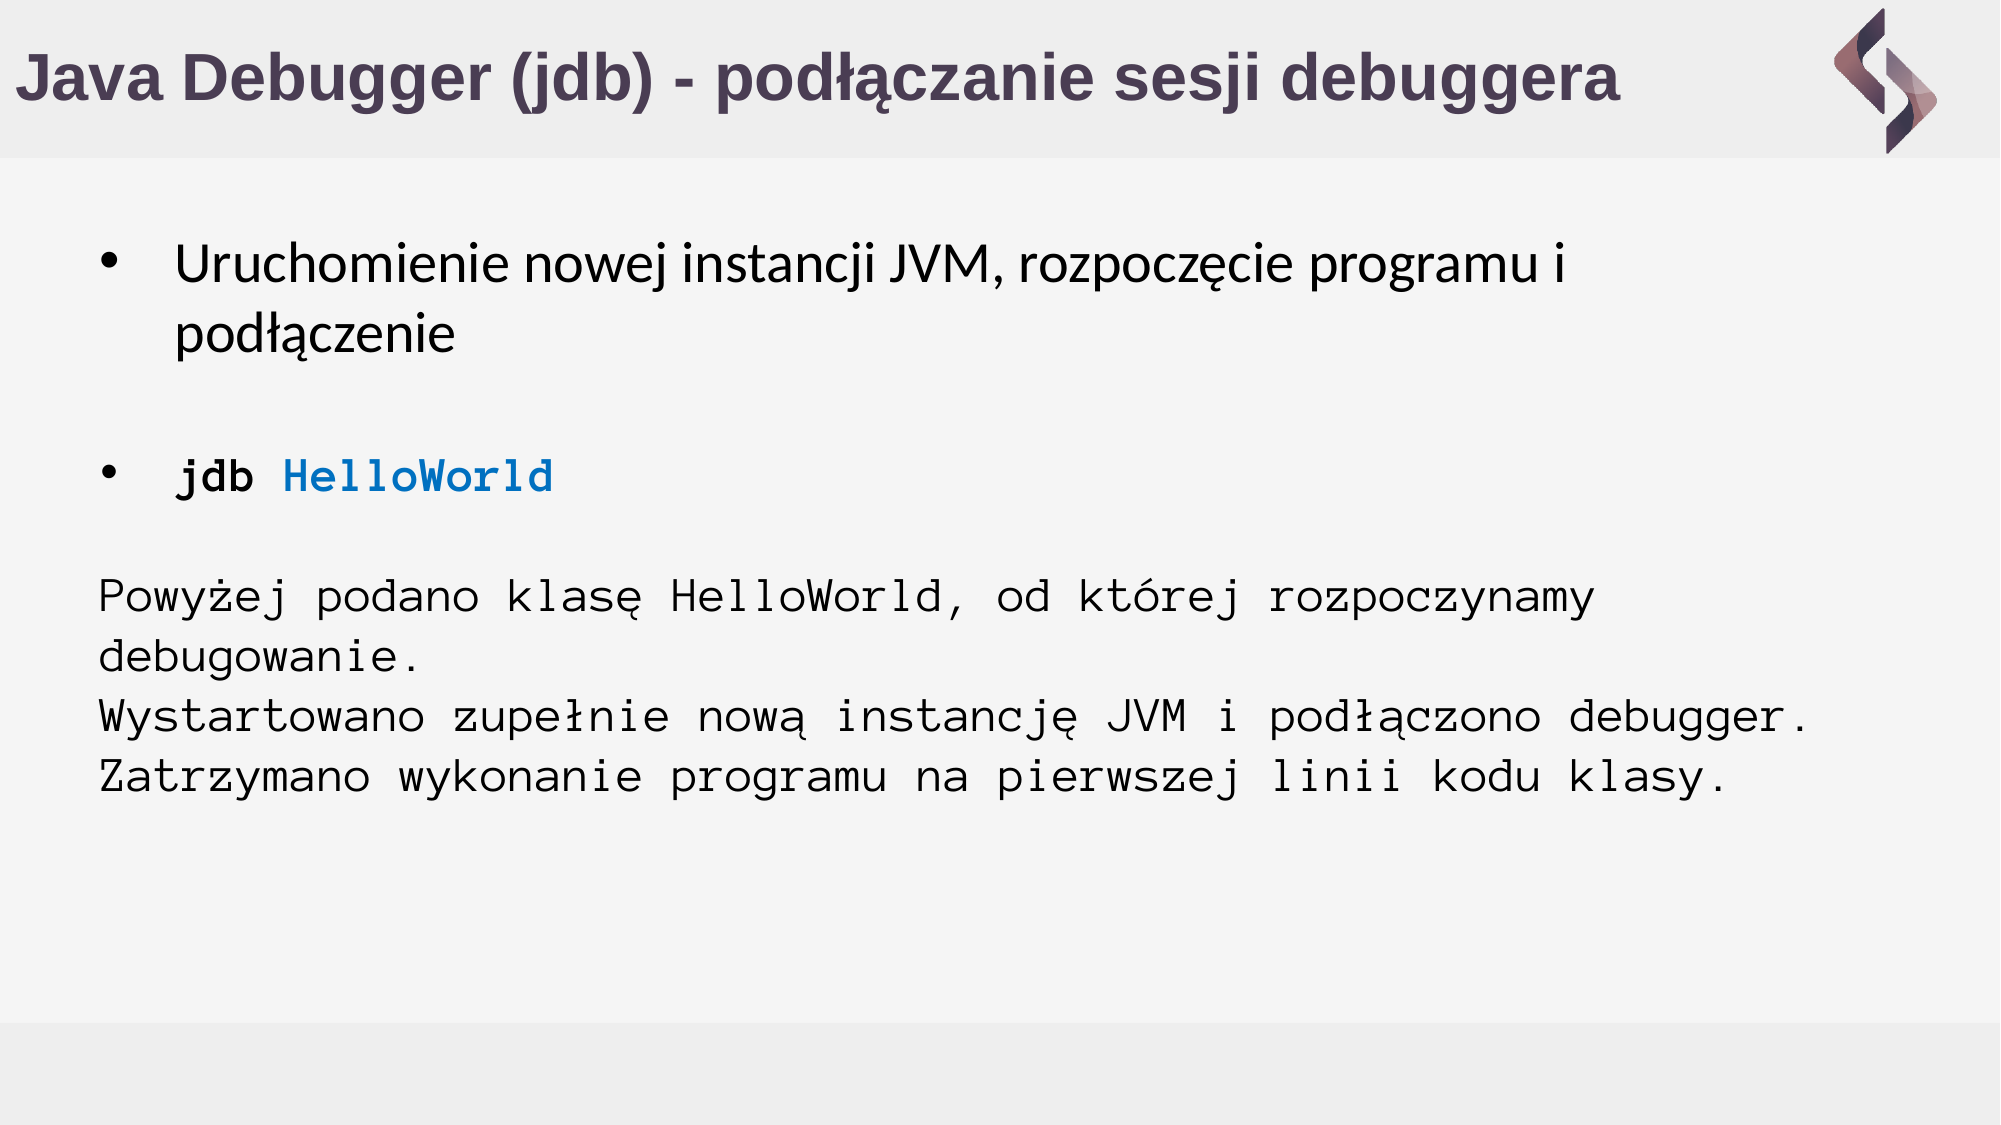

# Java Debugger (jdb) - podłączanie sesji debuggera
Uruchomienie nowej instancji JVM, rozpoczęcie programu i podłączenie
jdb HelloWorld

Powyżej podano klasę HelloWorld, od której rozpoczynamy debugowanie.
Wystartowano zupełnie nową instancję JVM i podłączono debugger.
Zatrzymano wykonanie programu na pierwszej linii kodu klasy.